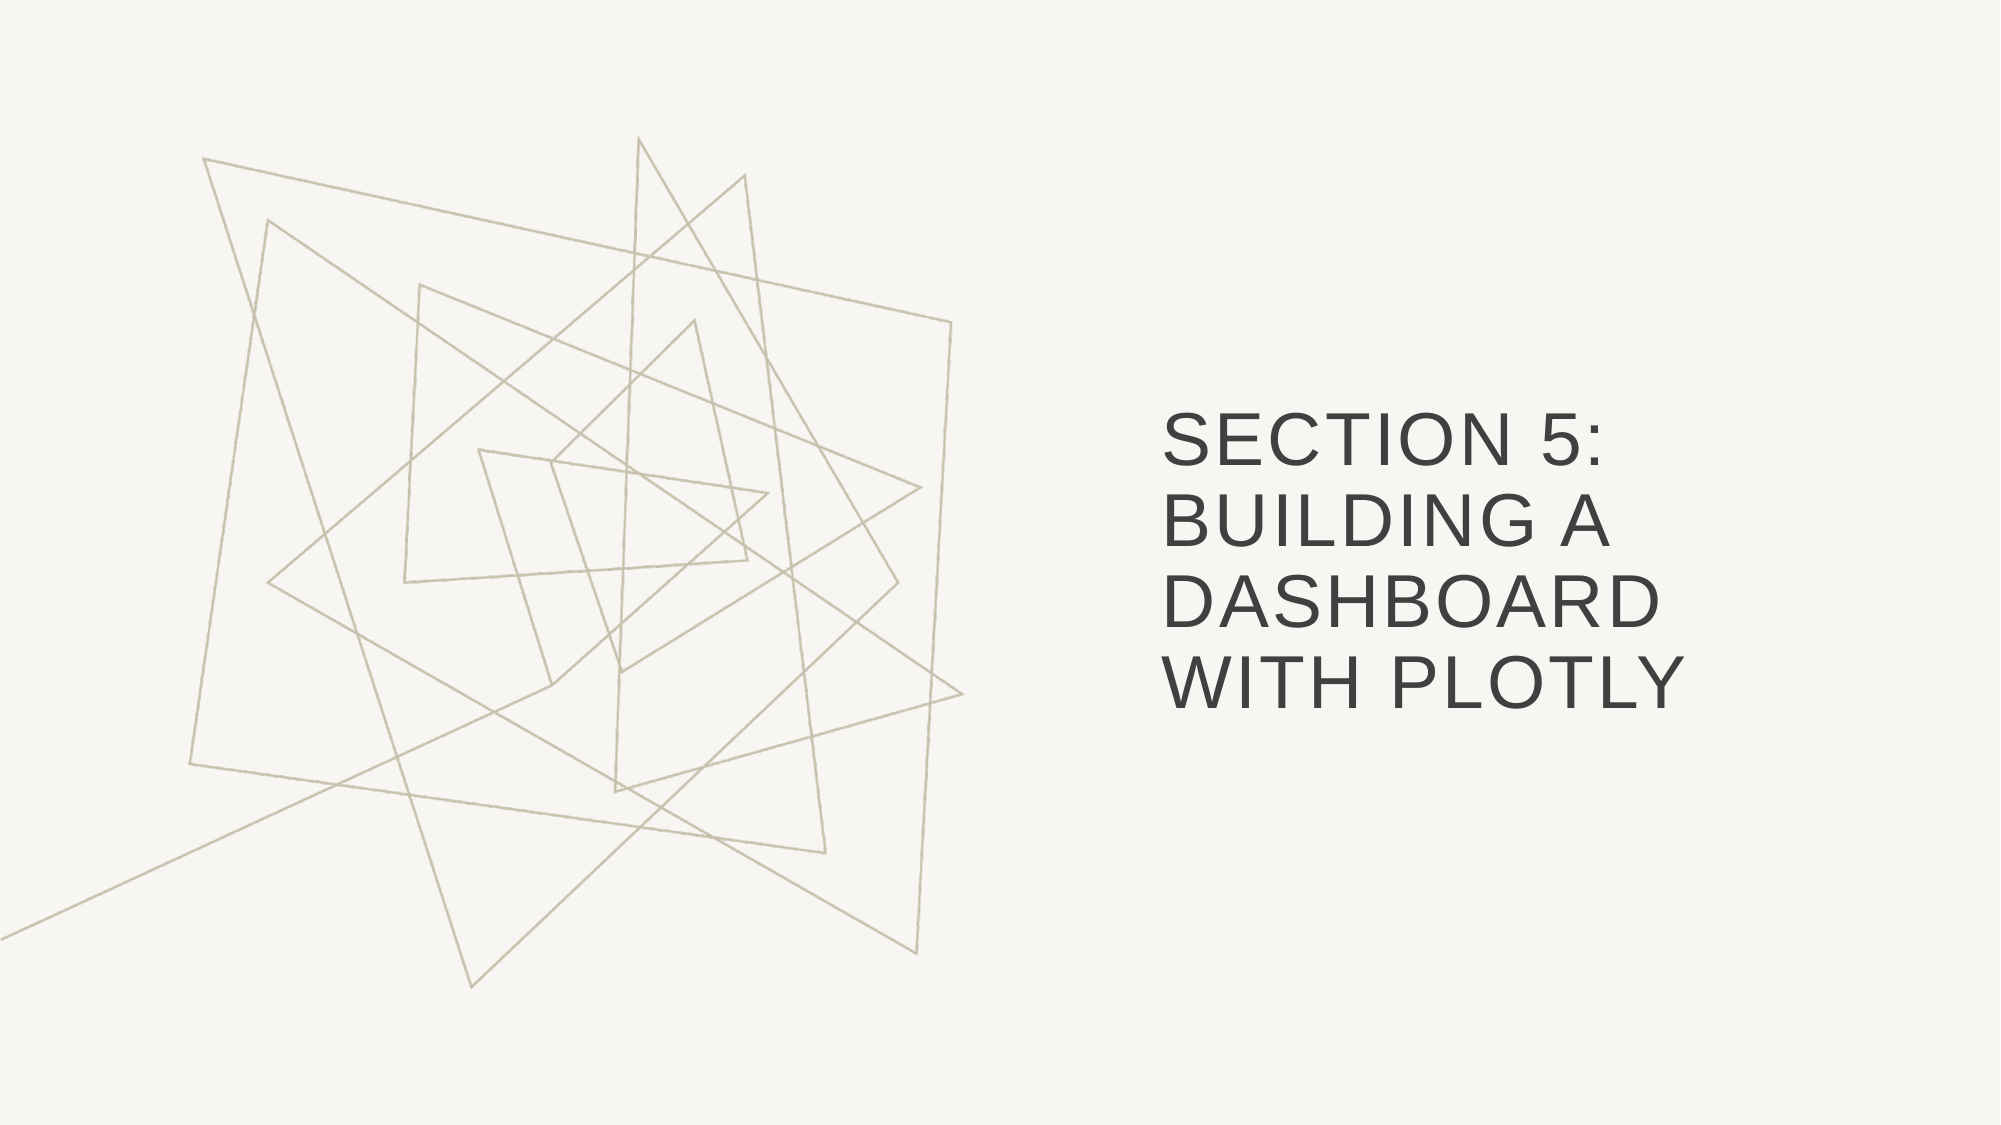

# Section 5: building a dashboard with plotly